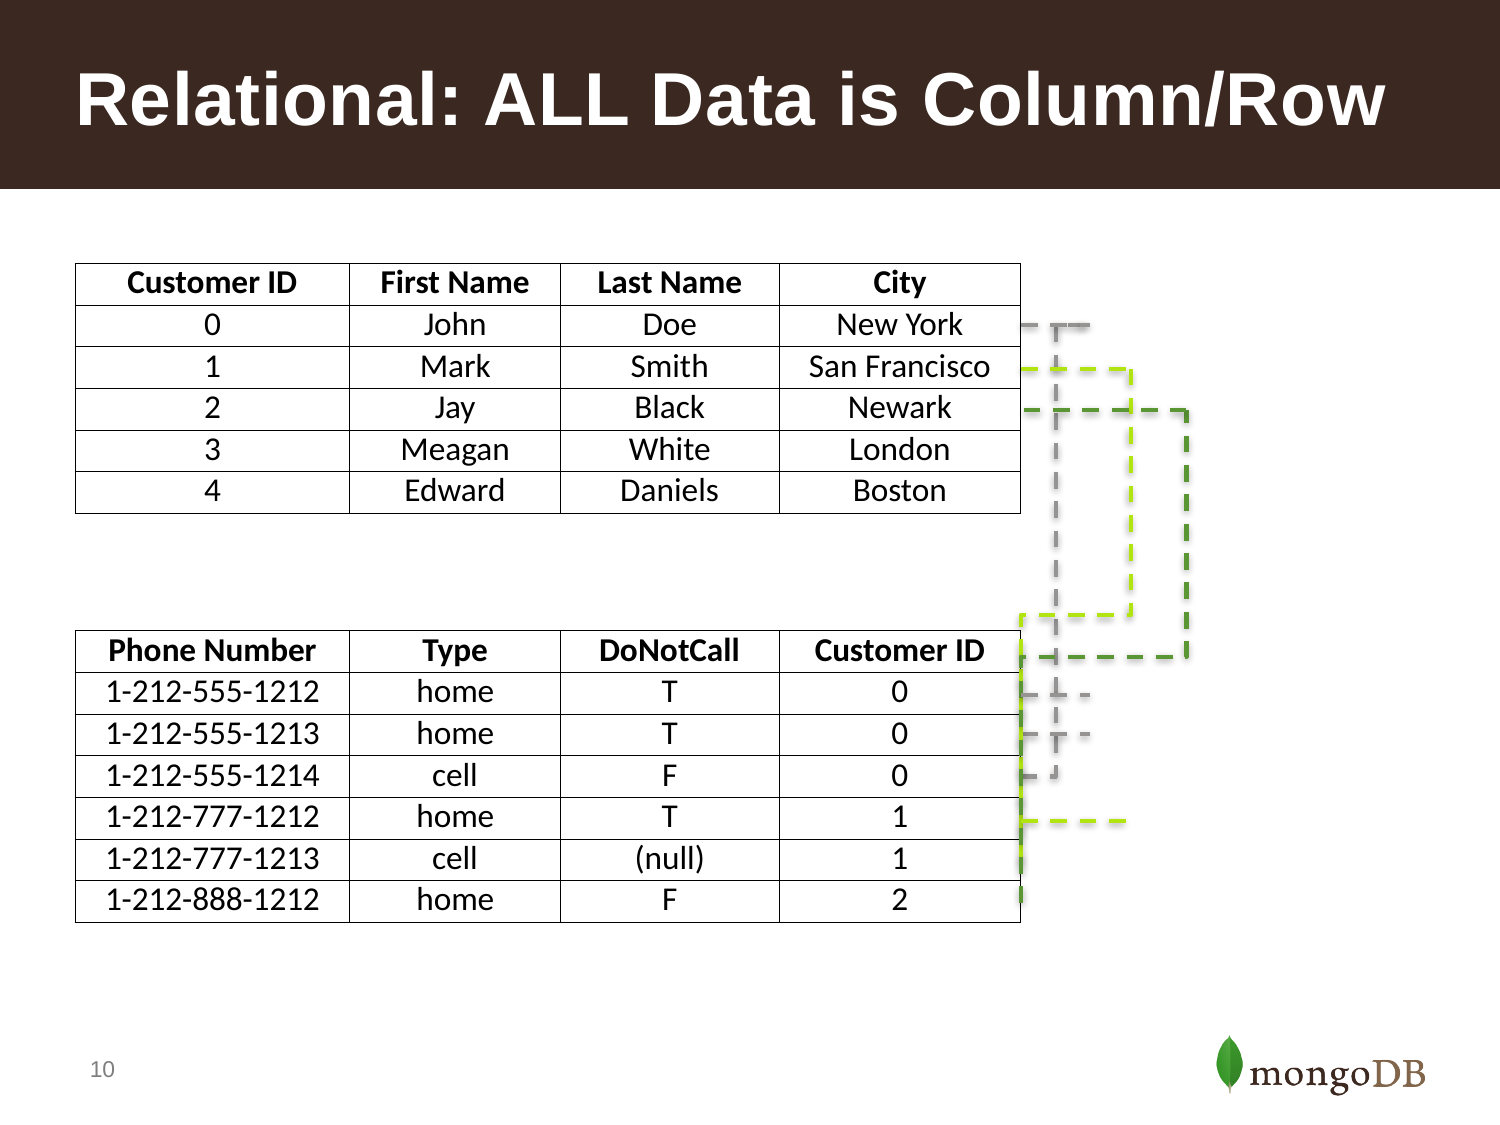

# Relational: ALL Data is Column/Row
| Customer ID | First Name | Last Name | City |
| --- | --- | --- | --- |
| 0 | John | Doe | New York |
| 1 | Mark | Smith | San Francisco |
| 2 | Jay | Black | Newark |
| 3 | Meagan | White | London |
| 4 | Edward | Daniels | Boston |
| Phone Number | Type | DoNotCall | Customer ID |
| --- | --- | --- | --- |
| 1-212-555-1212 | home | T | 0 |
| 1-212-555-1213 | home | T | 0 |
| 1-212-555-1214 | cell | F | 0 |
| 1-212-777-1212 | home | T | 1 |
| 1-212-777-1213 | cell | (null) | 1 |
| 1-212-888-1212 | home | F | 2 |